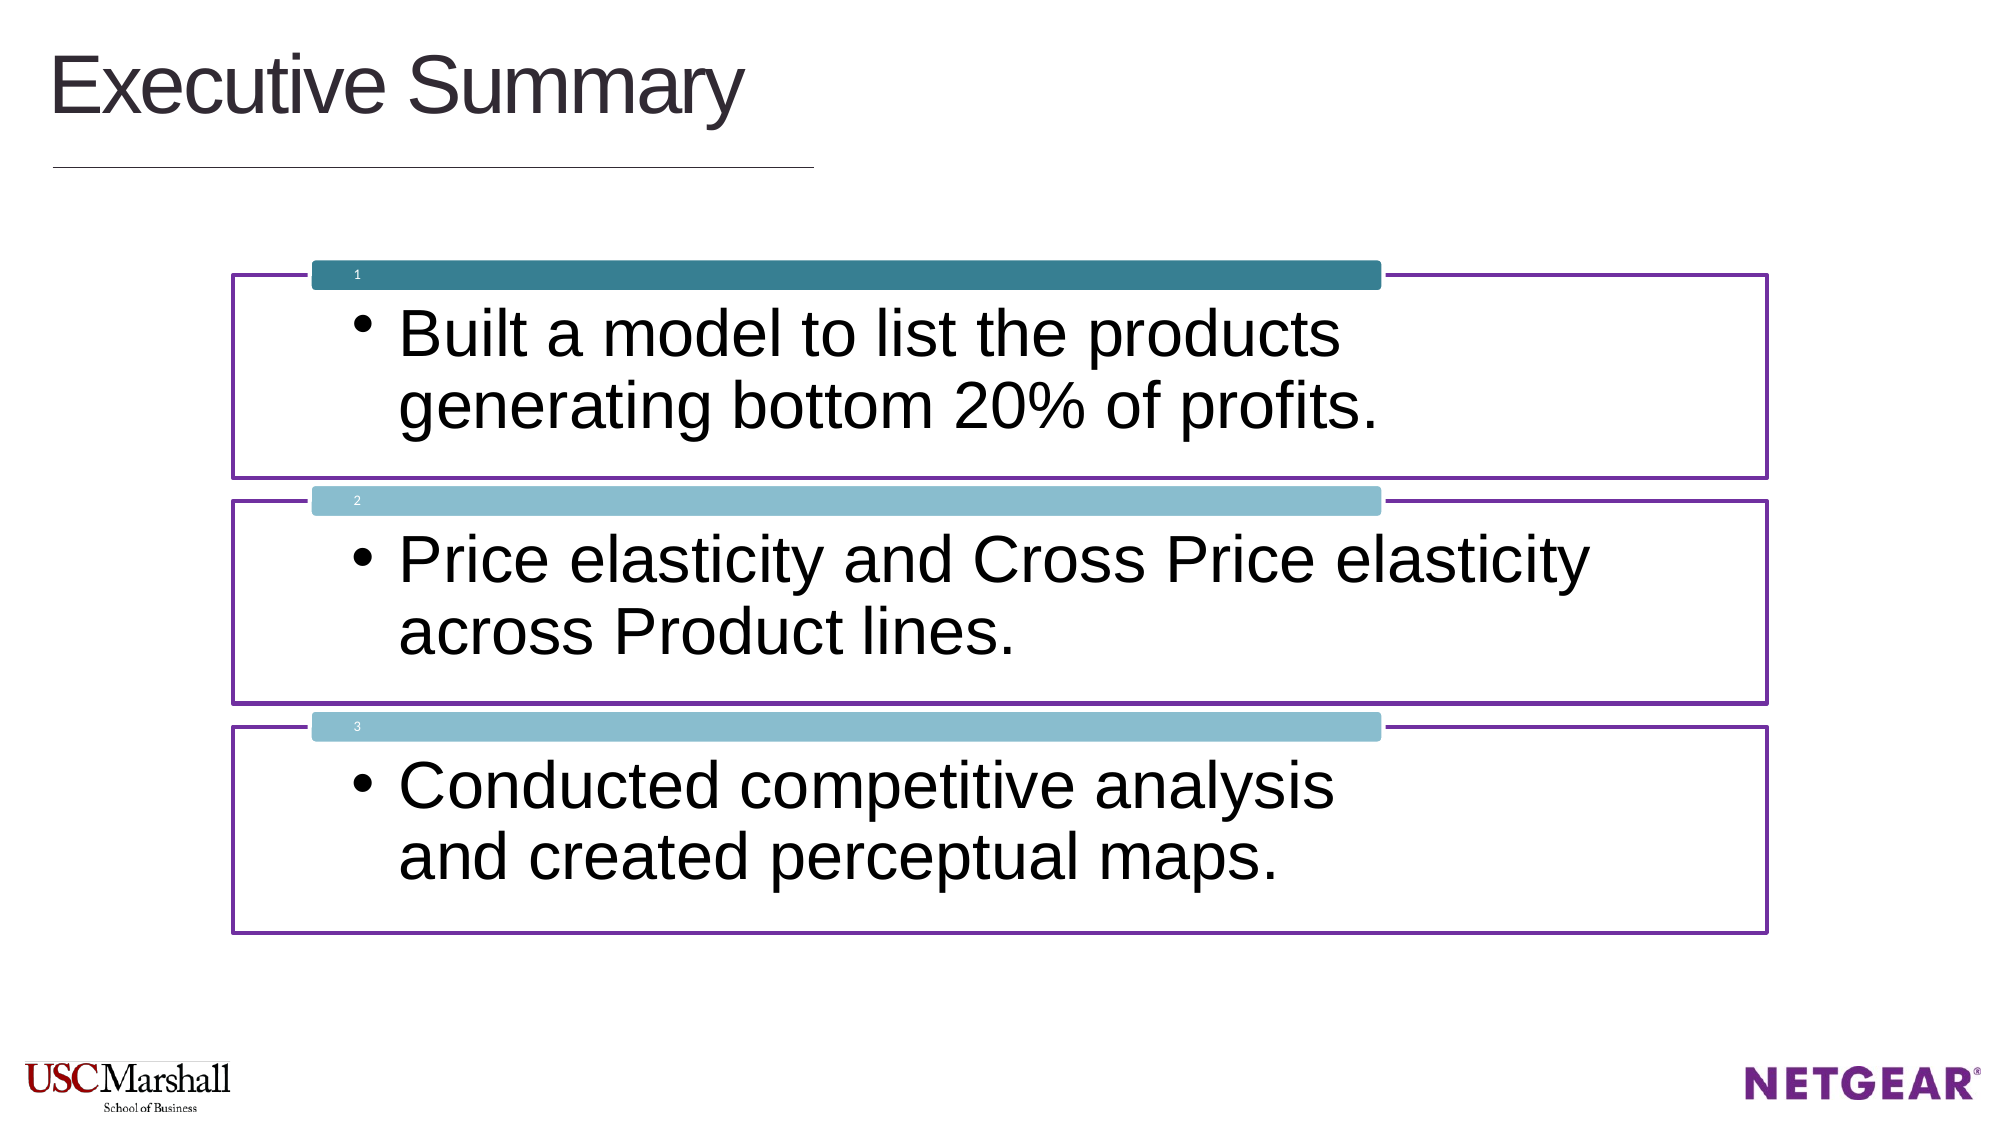

# Executive Summary

Built a model to list the products generating bottom 20% of profits.
1
Price elasticity and Cross Price elasticity across Product lines.
2
Conducted competitive analysis and created perceptual maps.
3